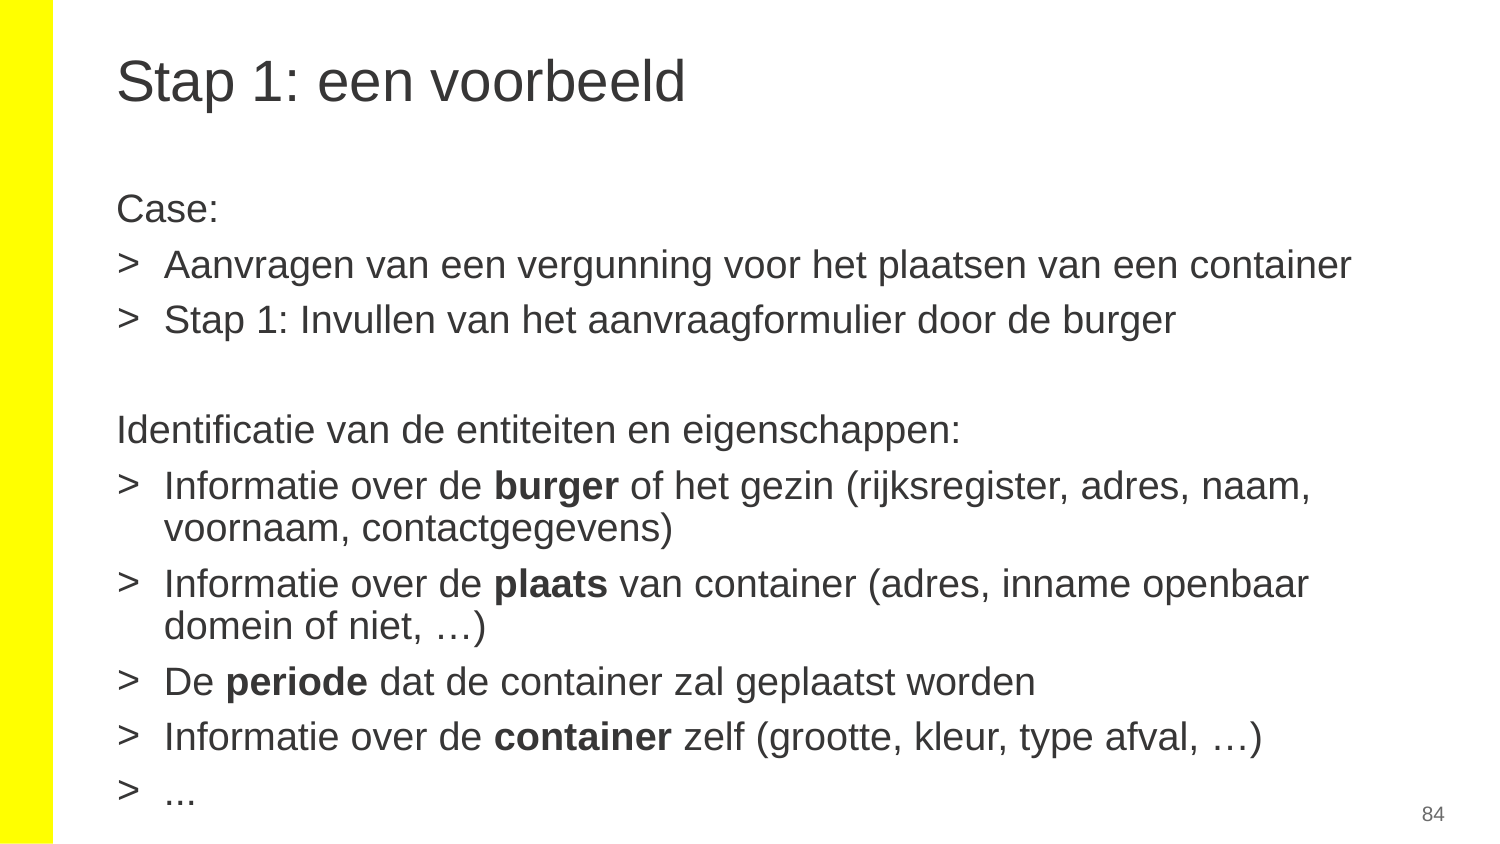

# Stap 1: een voorbeeld
Case:
Aanvragen van een vergunning voor het plaatsen van een container
Stap 1: Invullen van het aanvraagformulier door de burger

Identificatie van de entiteiten en eigenschappen:
Informatie over de burger of het gezin (rijksregister, adres, naam, voornaam, contactgegevens)
Informatie over de plaats van container (adres, inname openbaar domein of niet, …)
De periode dat de container zal geplaatst worden
Informatie over de container zelf (grootte, kleur, type afval, …)
...
84